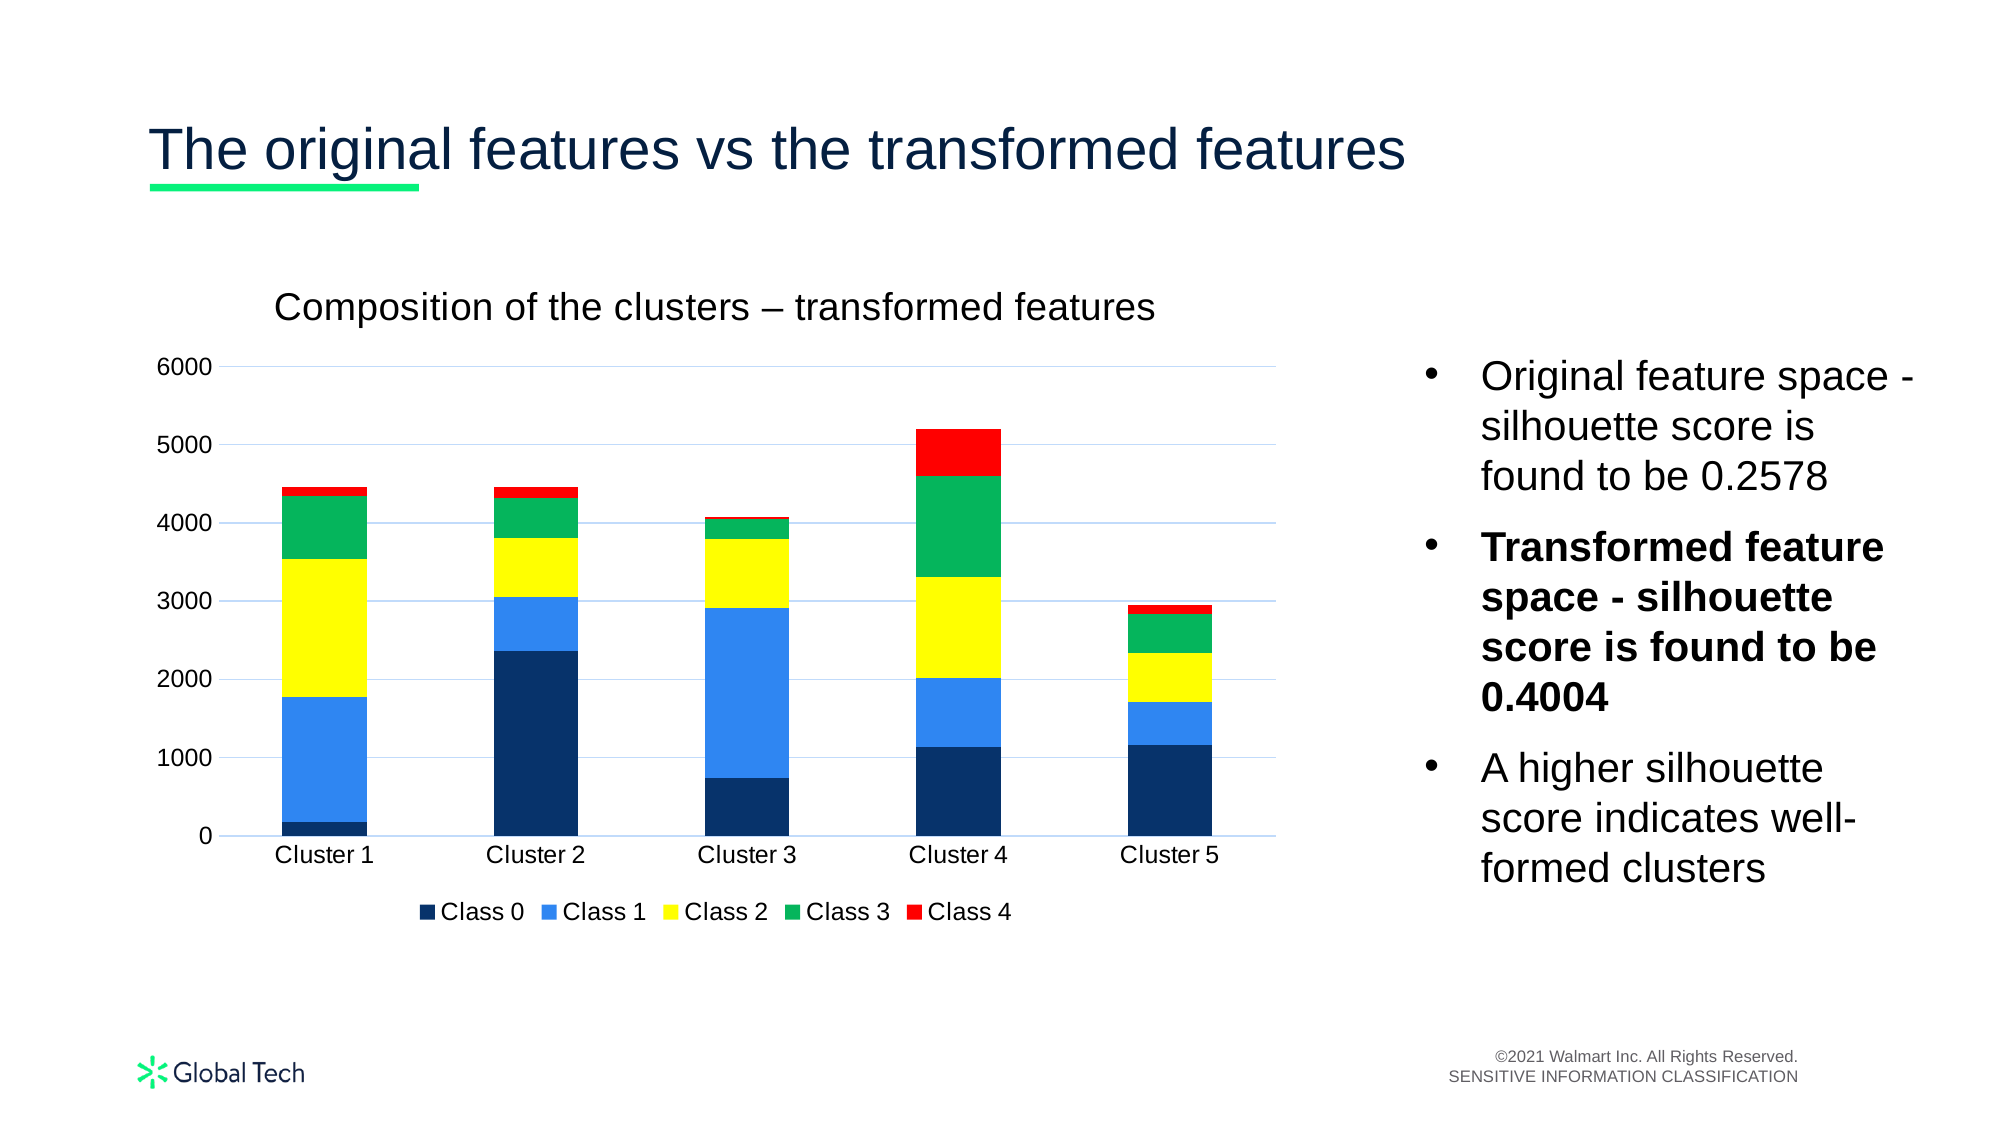

The original features vs the transformed features

### Chart: Composition of the clusters – transformed features

| Category | Class 0 | Class 1 | Class 2 | Class 3 | Class 4 |
|---|---|---|---|---|---|
| Cluster 1 | 183.0 | 1588.0 | 1774.0 | 797.0 | 119.0 |
| Cluster 2 | 2361.0 | 695.0 | 754.0 | 509.0 | 144.0 |
| Cluster 3 | 736.0 | 2177.0 | 882.0 | 259.0 | 19.0 |
| Cluster 4 | 1134.0 | 877.0 | 1299.0 | 1296.0 | 589.0 |
| Cluster 5 | 1161.0 | 552.0 | 620.0 | 498.0 | 118.0 |
Original feature space - silhouette score is found to be 0.2578
Transformed feature space - silhouette score is found to be 0.4004
A higher silhouette score indicates well-formed clusters